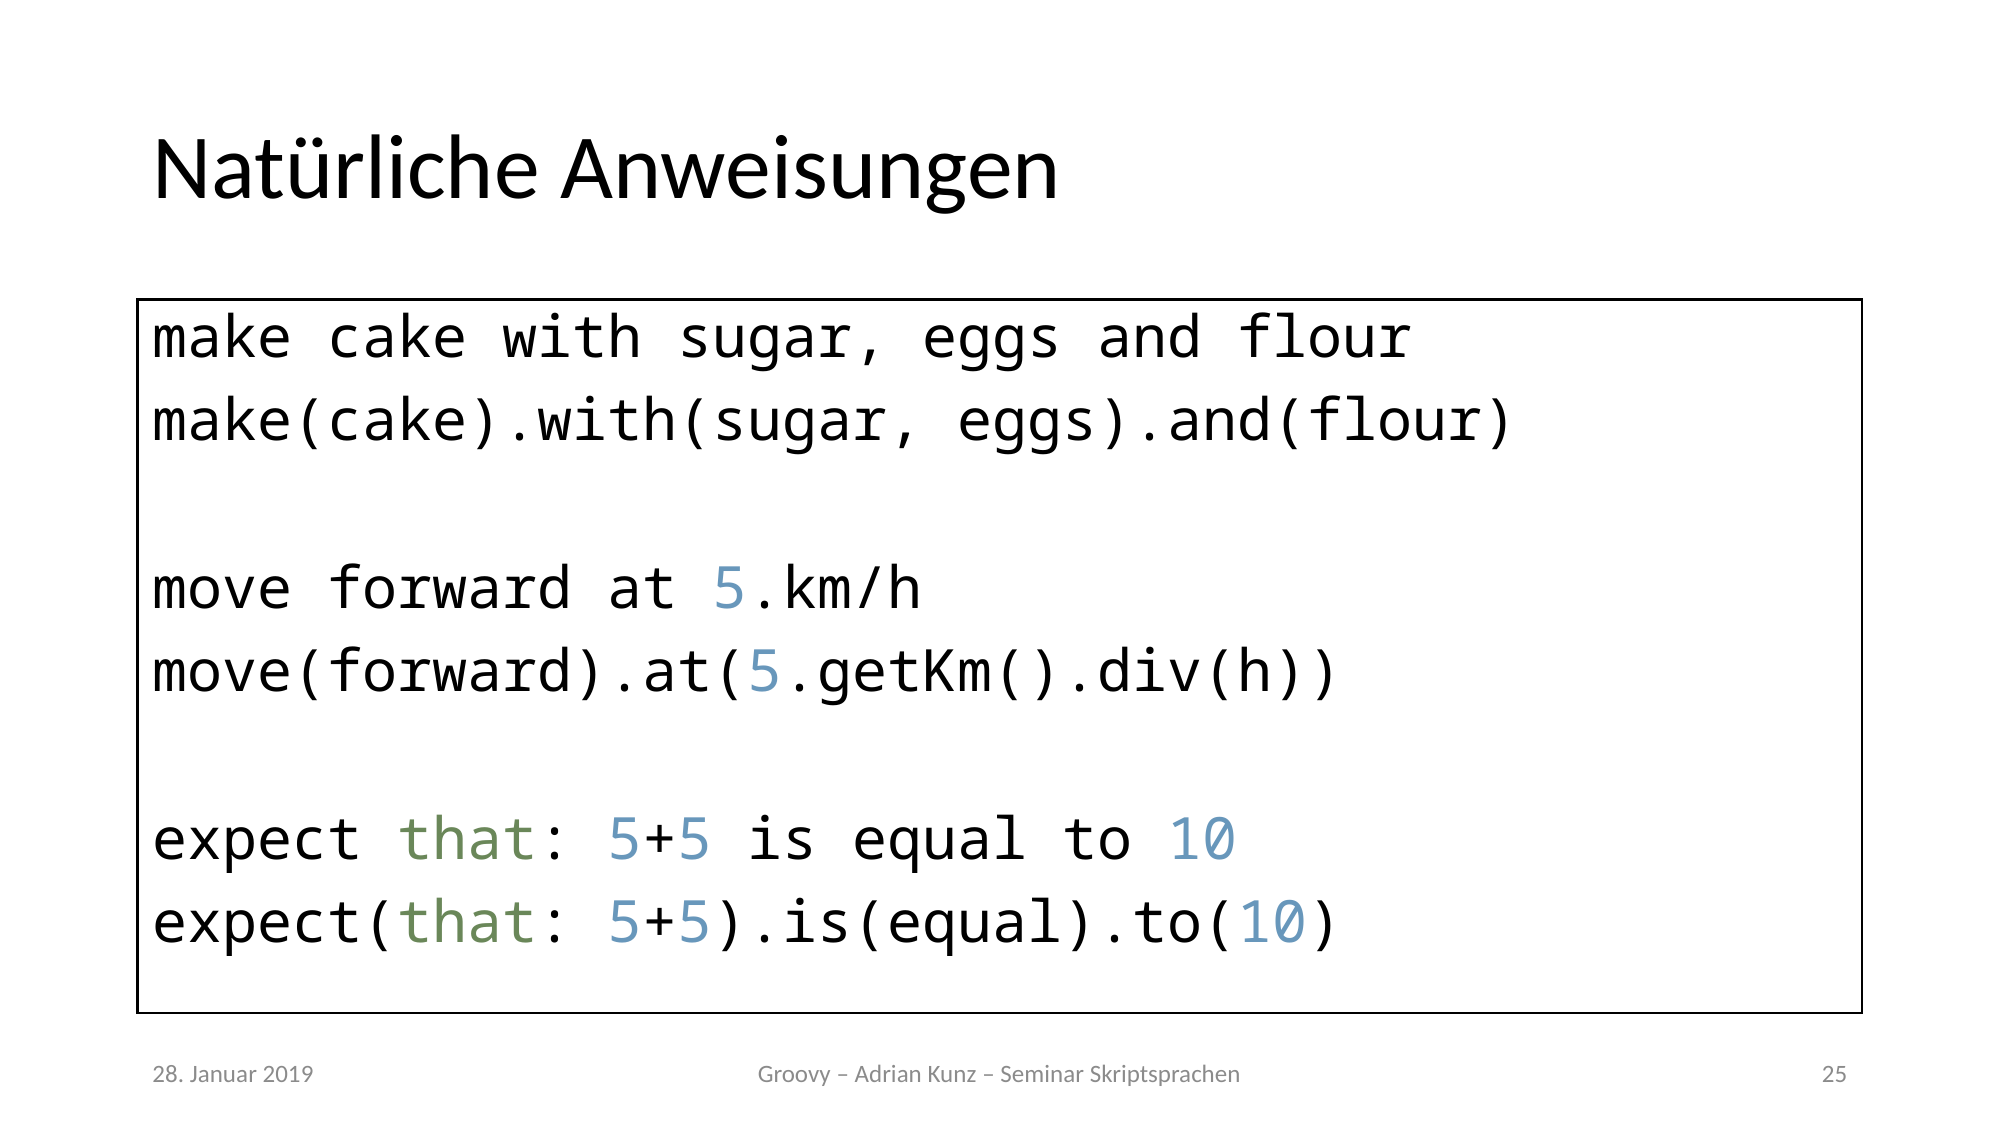

# Natürliche Anweisungen
make cake with sugar, eggs and flour
make(cake).with(sugar, eggs).and(flour)

move forward at 5.km/h
move(forward).at(5.getKm().div(h))

expect that: 5+5 is equal to 10
expect(that: 5+5).is(equal).to(10)
28. Januar 2019
Groovy – Adrian Kunz – Seminar Skriptsprachen
25